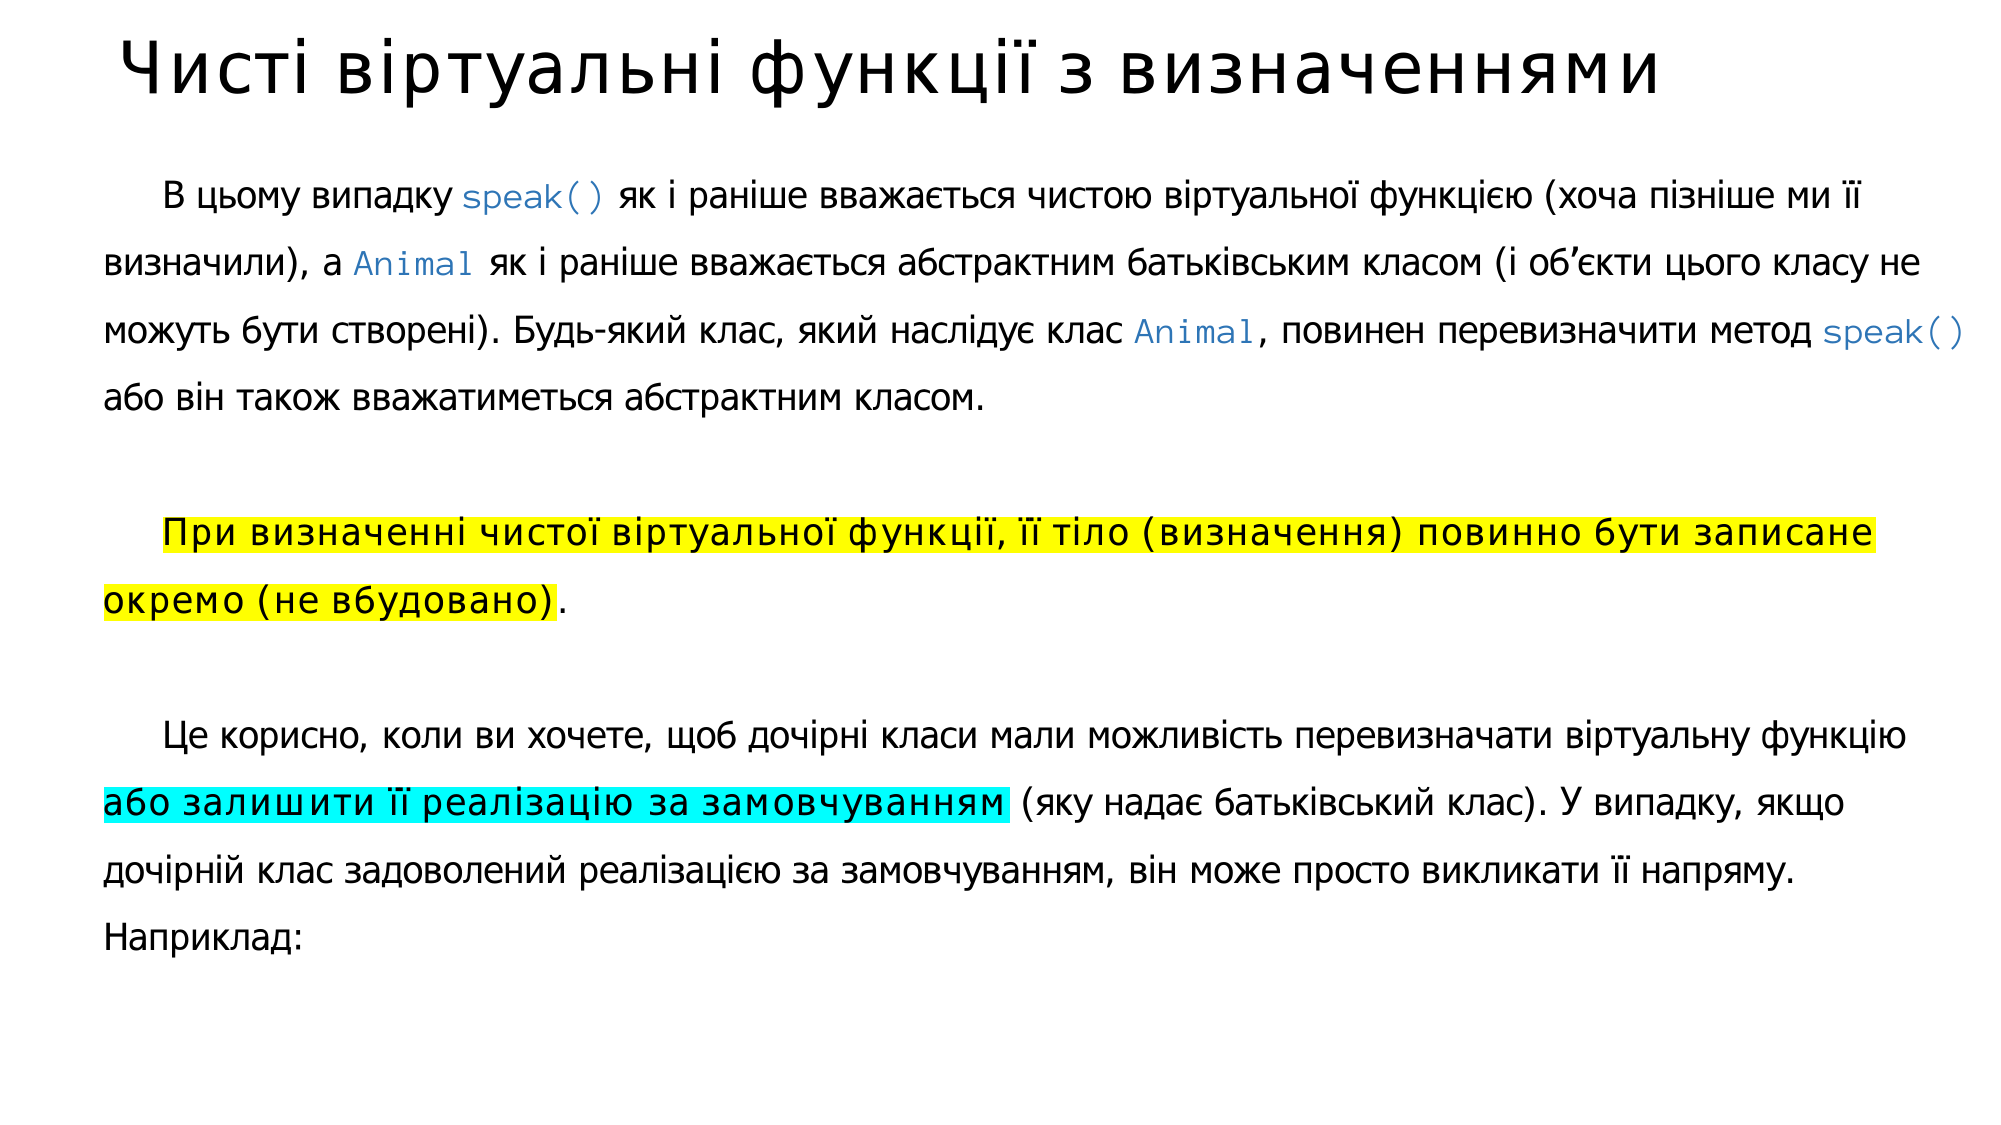

# Чисті віртуальні функції з визначеннями
В цьому випадку speak() як і раніше вважається чистою віртуальної функцією (хоча пізніше ми її визначили), а Animal як і раніше вважається абстрактним батьківським класом (і об’єкти цього класу не можуть бути створені). Будь-який клас, який наслідує клас Animal, повинен перевизначити метод speak() або він також вважатиметься абстрактним класом.

При визначенні чистої віртуальної функції, її тіло (визначення) повинно бути записане окремо (не вбудовано).

Це корисно, коли ви хочете, щоб дочірні класи мали можливість перевизначати віртуальну функцію або залишити її реалізацію за замовчуванням (яку надає батьківський клас). У випадку, якщо дочірній клас задоволений реалізацією за замовчуванням, він може просто викликати її напряму. Наприклад: